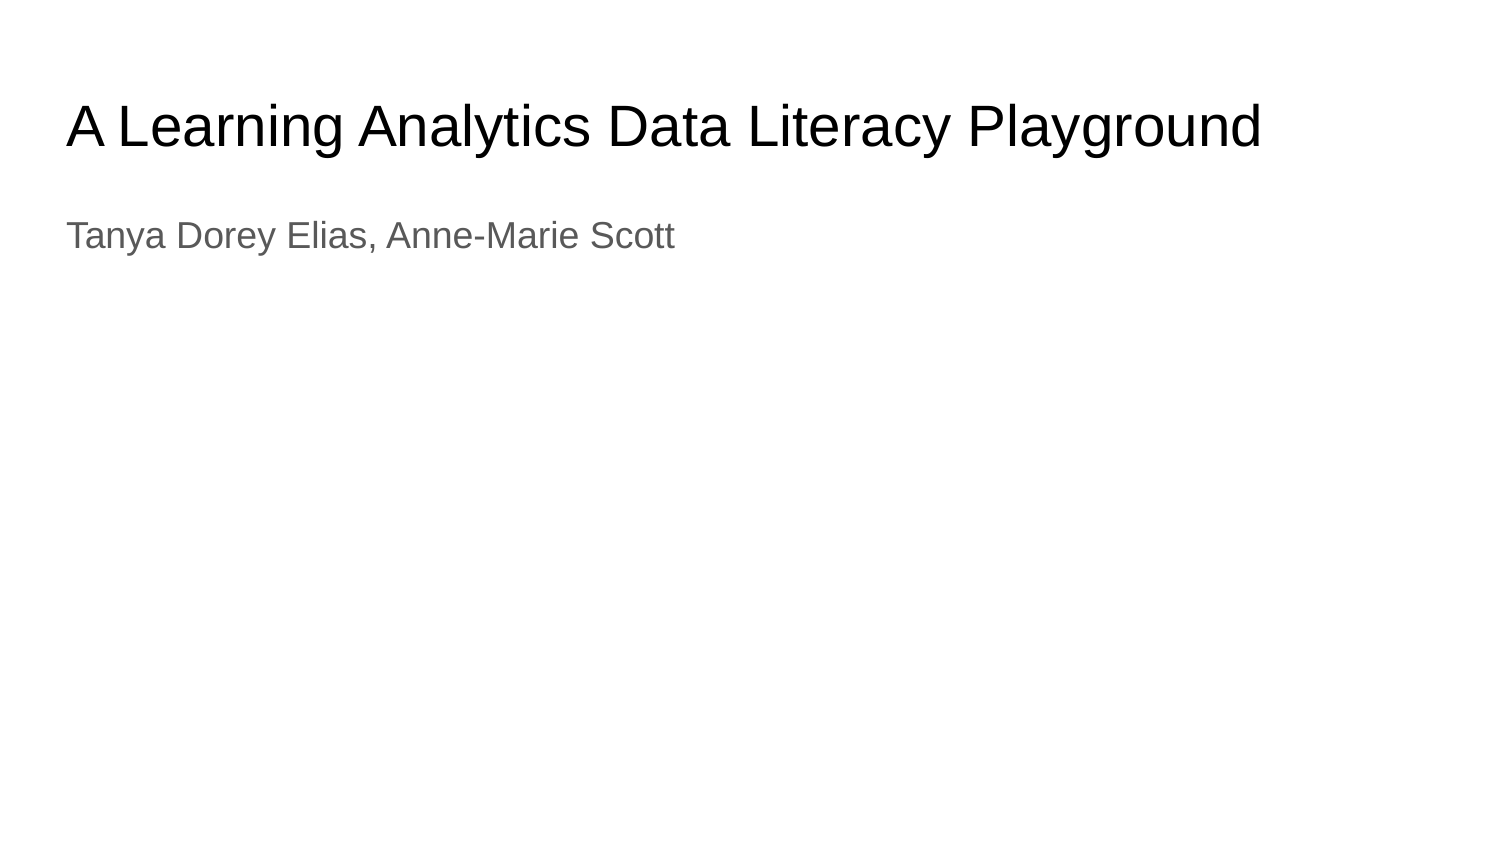

# A Learning Analytics Data Literacy Playground
Tanya Dorey Elias, Anne-Marie Scott